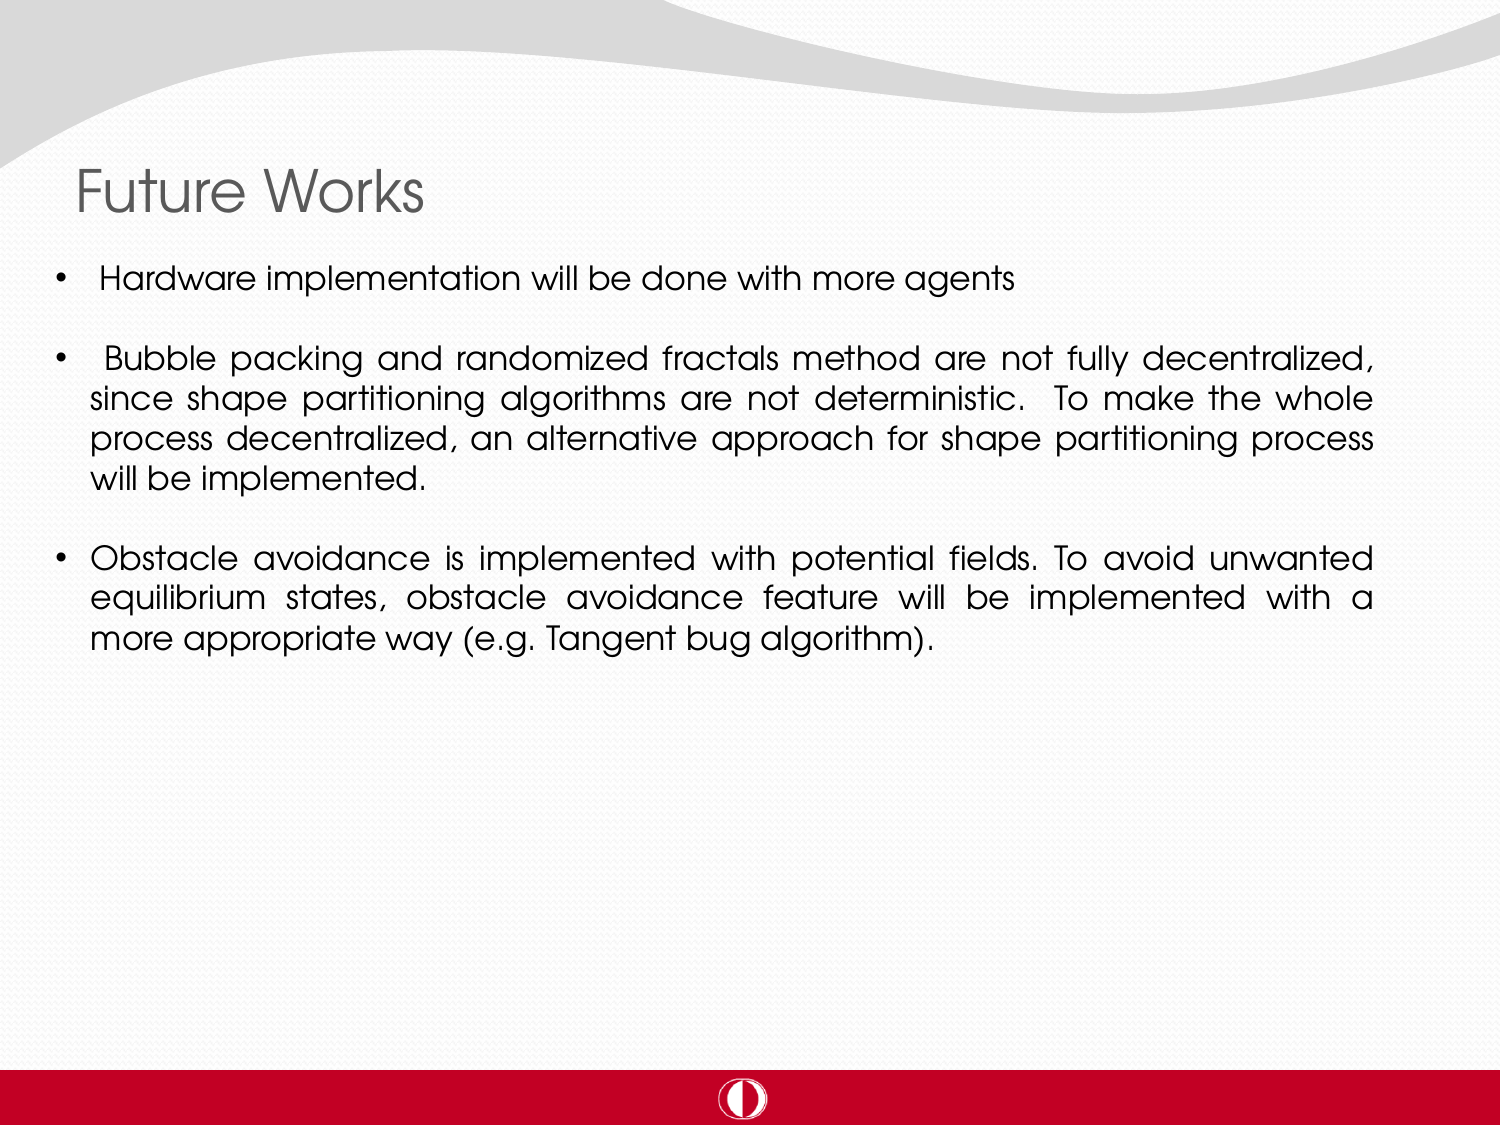

# Future Works
 Hardware implementation will be done with more agents

 Bubble packing and randomized fractals method are not fully decentralized, since shape partitioning algorithms are not deterministic.  To make the whole process decentralized, an alternative approach for shape partitioning process will be implemented.

Obstacle avoidance is implemented with potential fields. To avoid unwanted equilibrium states, obstacle avoidance feature will be implemented with a more appropriate way (e.g. Tangent bug algorithm).